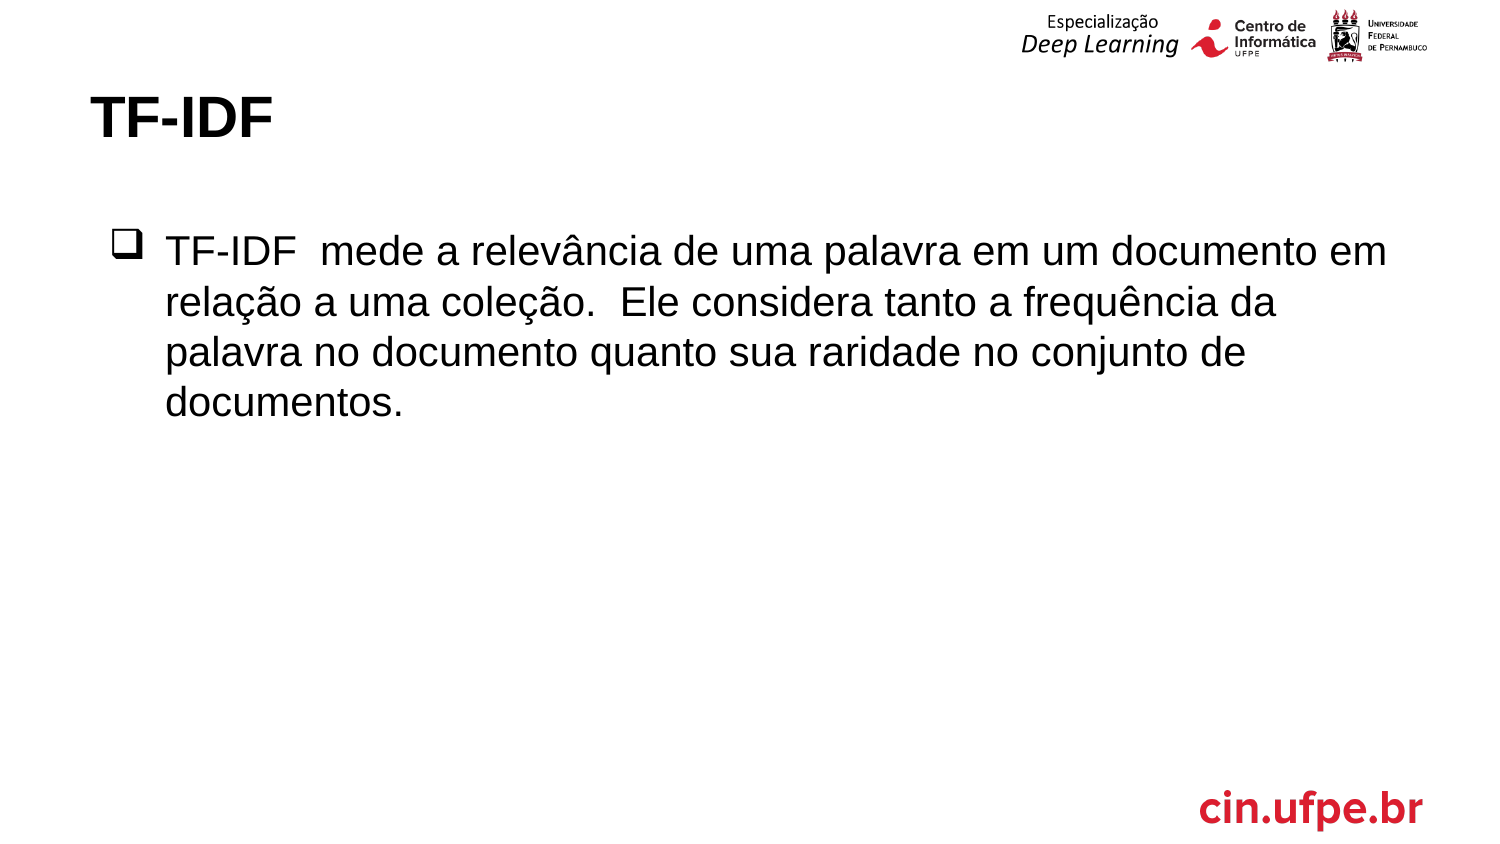

# TF-IDF
TF-IDF  mede a relevância de uma palavra em um documento em relação a uma coleção.  Ele considera tanto a frequência da palavra no documento quanto sua raridade no conjunto de documentos.